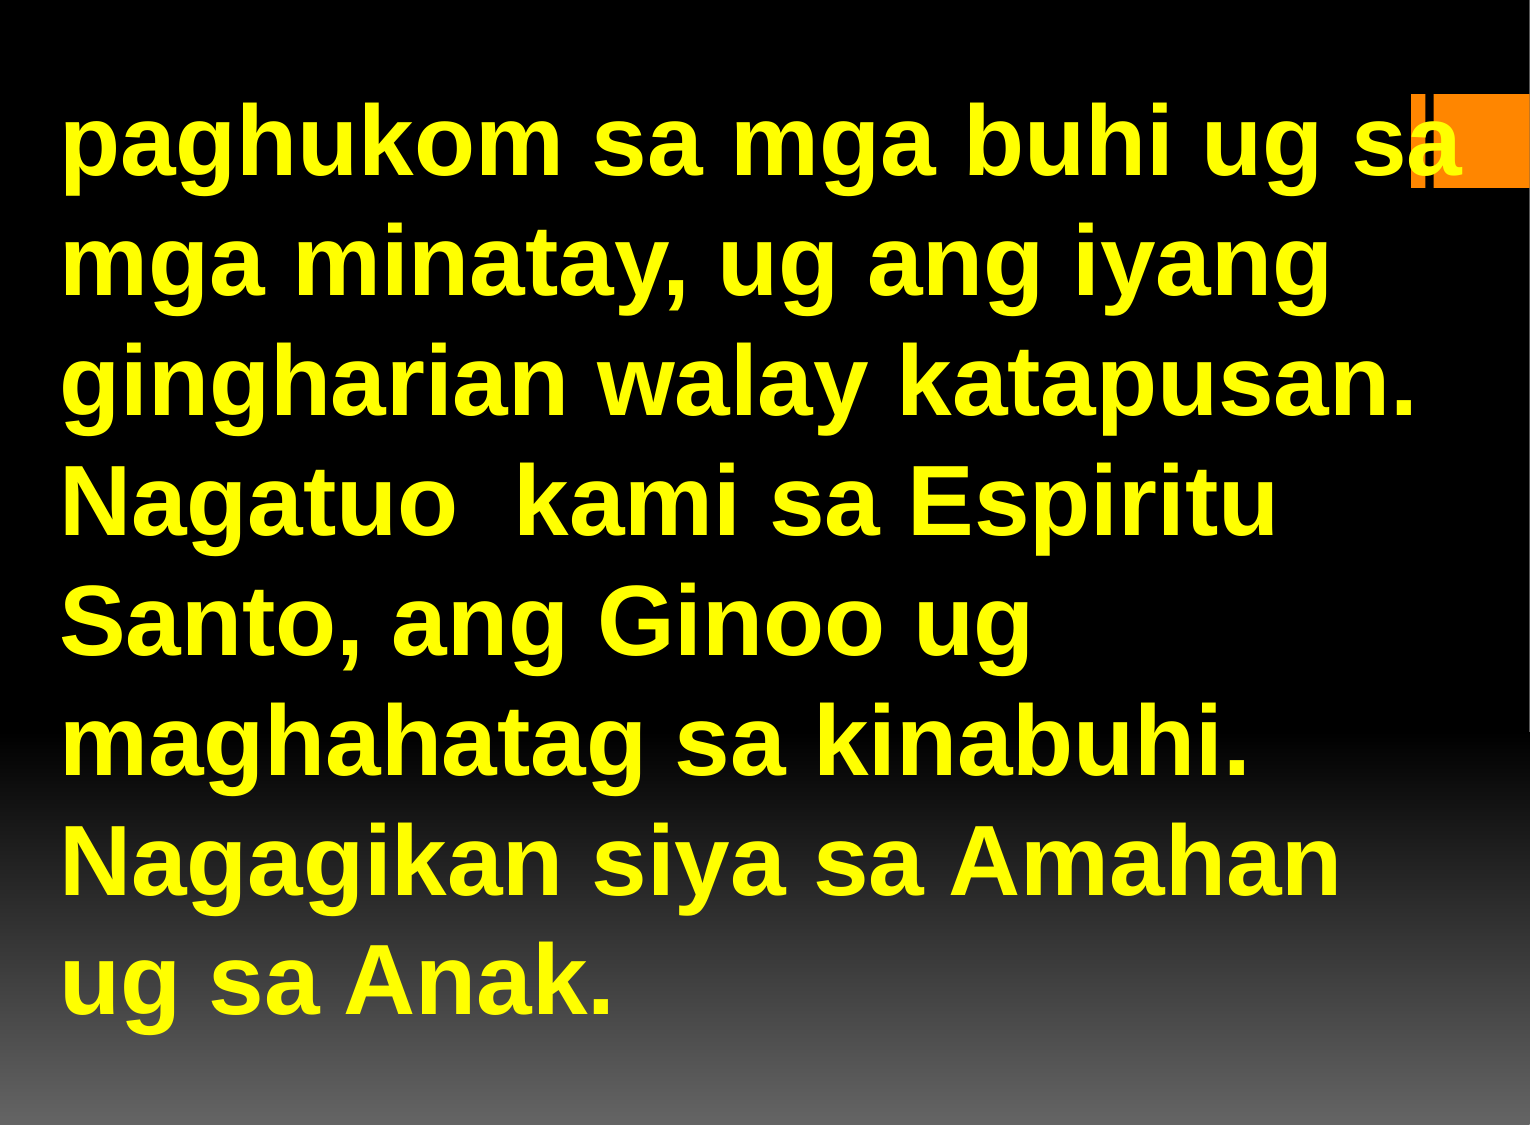

paghukom sa mga buhi ug sa mga minatay, ug ang iyang gingharian walay katapusan. Nagatuo  kami sa Espiritu Santo, ang Ginoo ug maghahatag sa kinabuhi.  Nagagikan siya sa Amahan ug sa Anak.